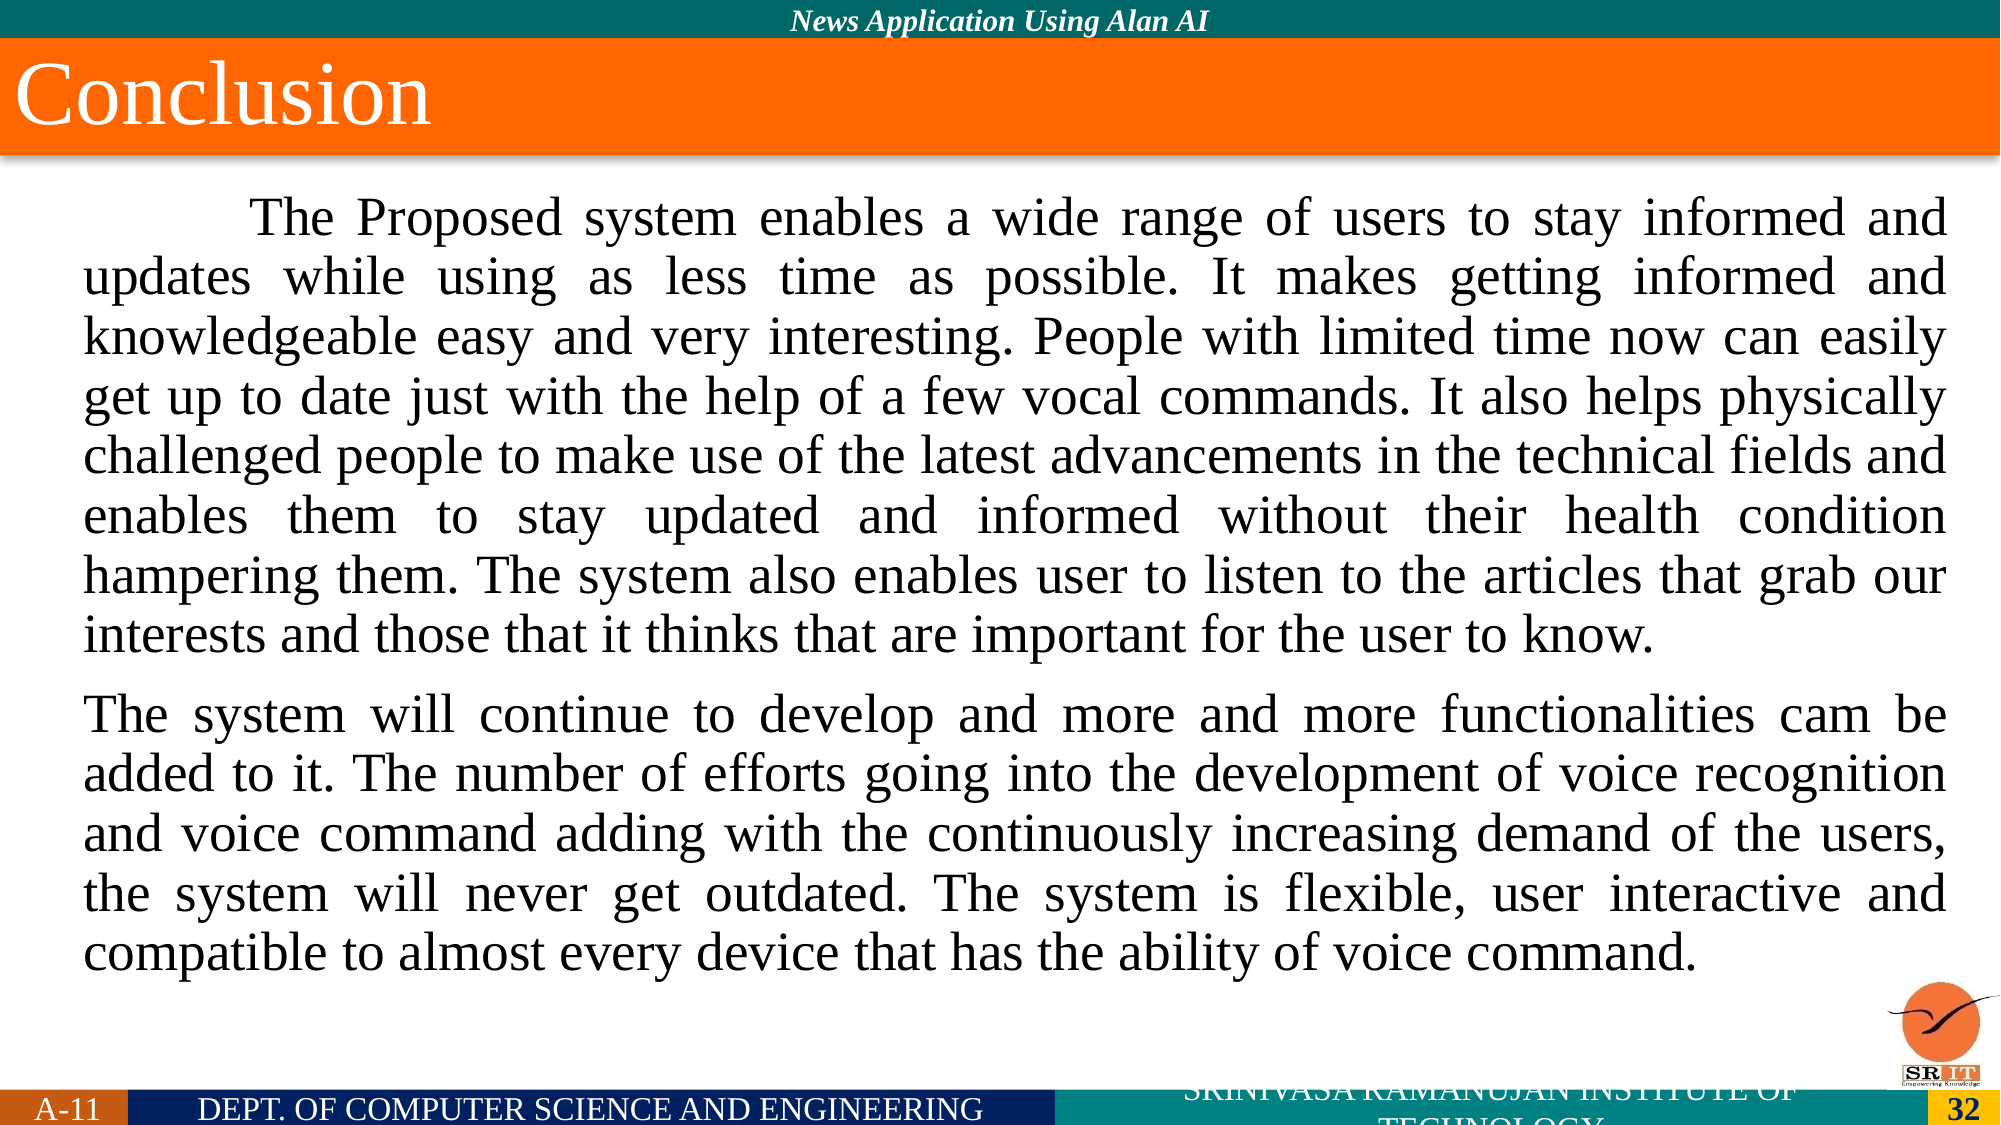

# Conclusion
   	The Proposed system enables a wide range of users to stay informed and updates while using as less time as possible. It makes getting informed and knowledgeable easy and very interesting. People with limited time now can easily get up to date just with the help of a few vocal commands. It also helps physically challenged people to make use of the latest advancements in the technical fields and enables them to stay updated and informed without their health condition hampering them. The system also enables user to listen to the articles that grab our interests and those that it thinks that are important for the user to know.
		The system will continue to develop and more and more functionalities cam be added to it. The number of efforts going into the development of voice recognition and voice command adding with the continuously increasing demand of the users, the system will never get outdated. The system is flexible, user interactive and compatible to almost every device that has the ability of voice command.